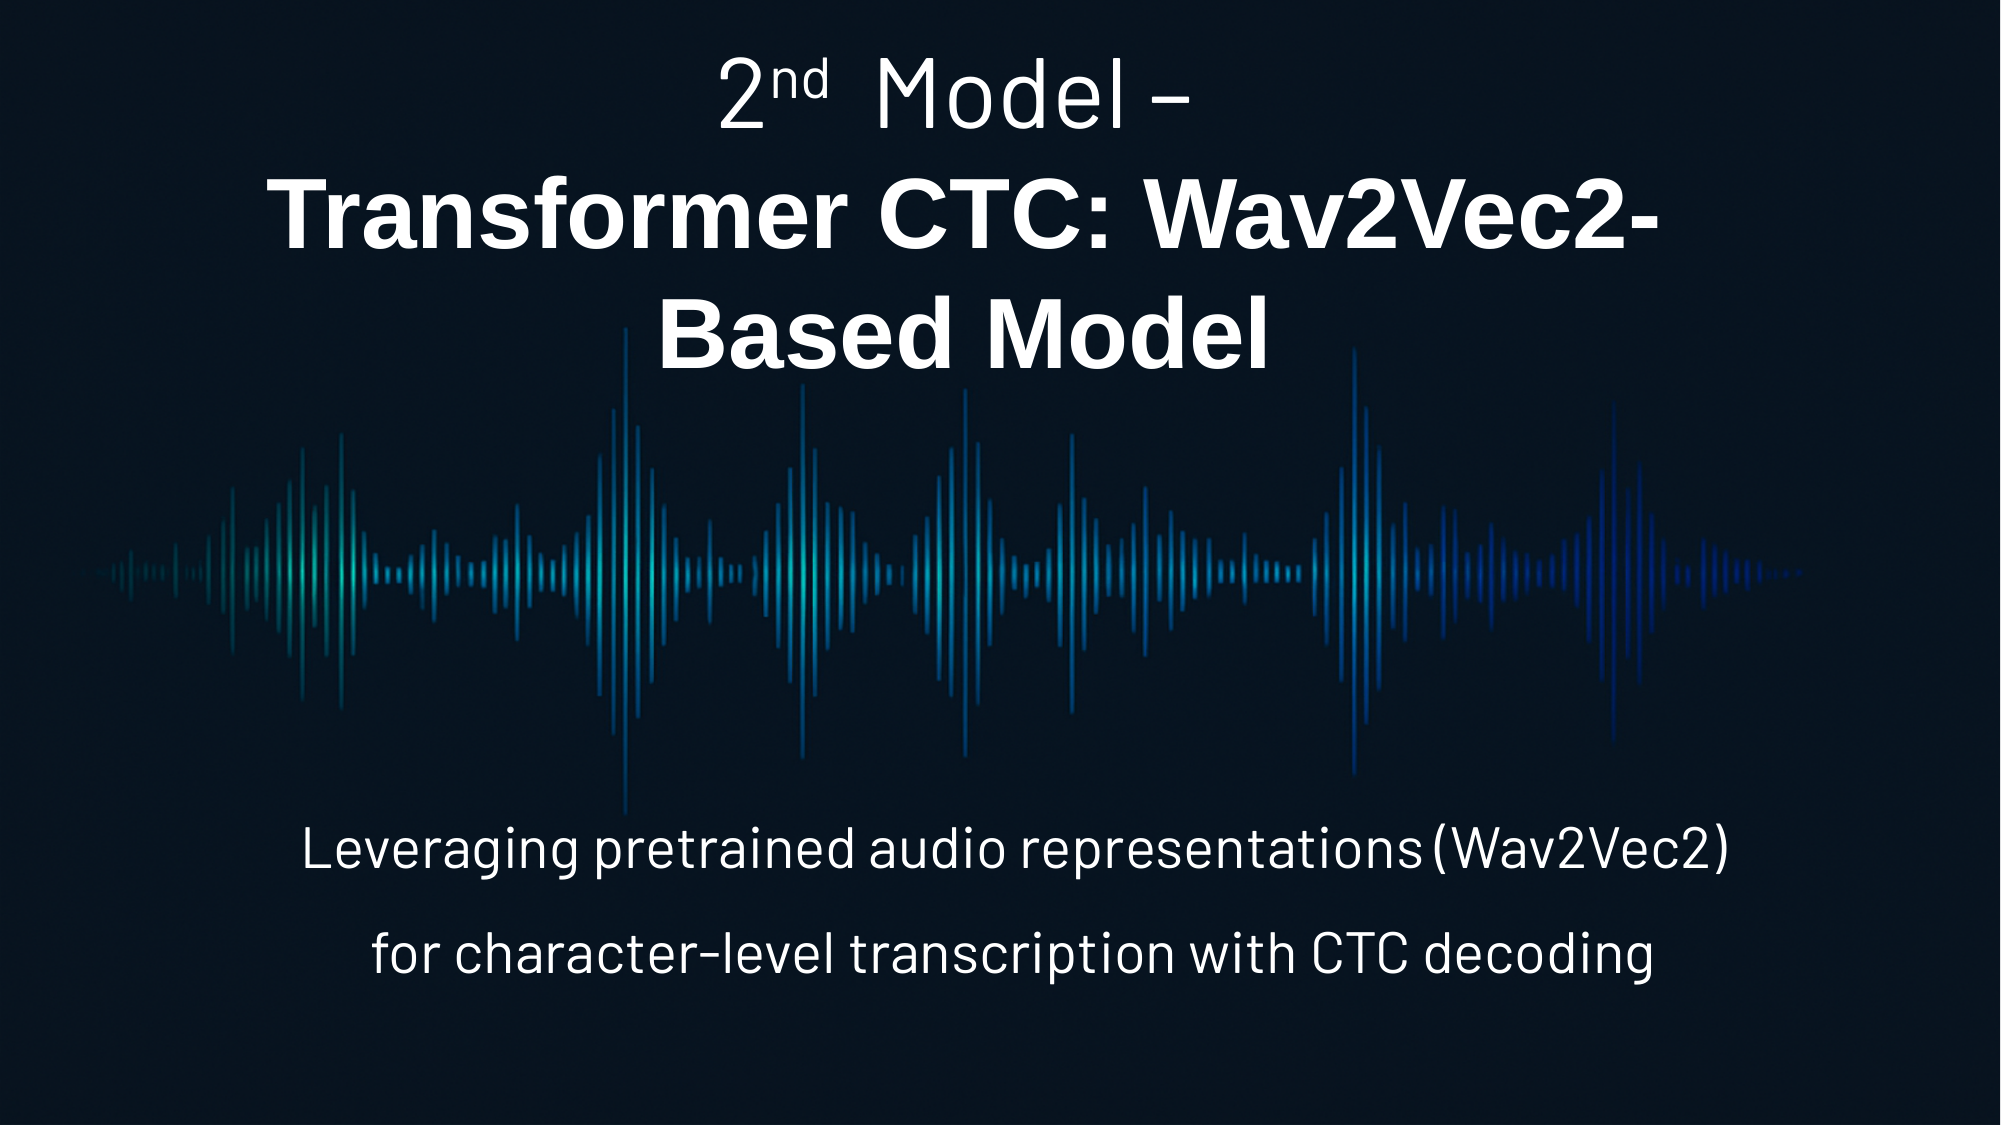

2nd  Model –
Transformer CTC: Wav2Vec2-Based Model
Leveraging pretrained audio representations (Wav2Vec2) for character-level transcription with CTC decoding